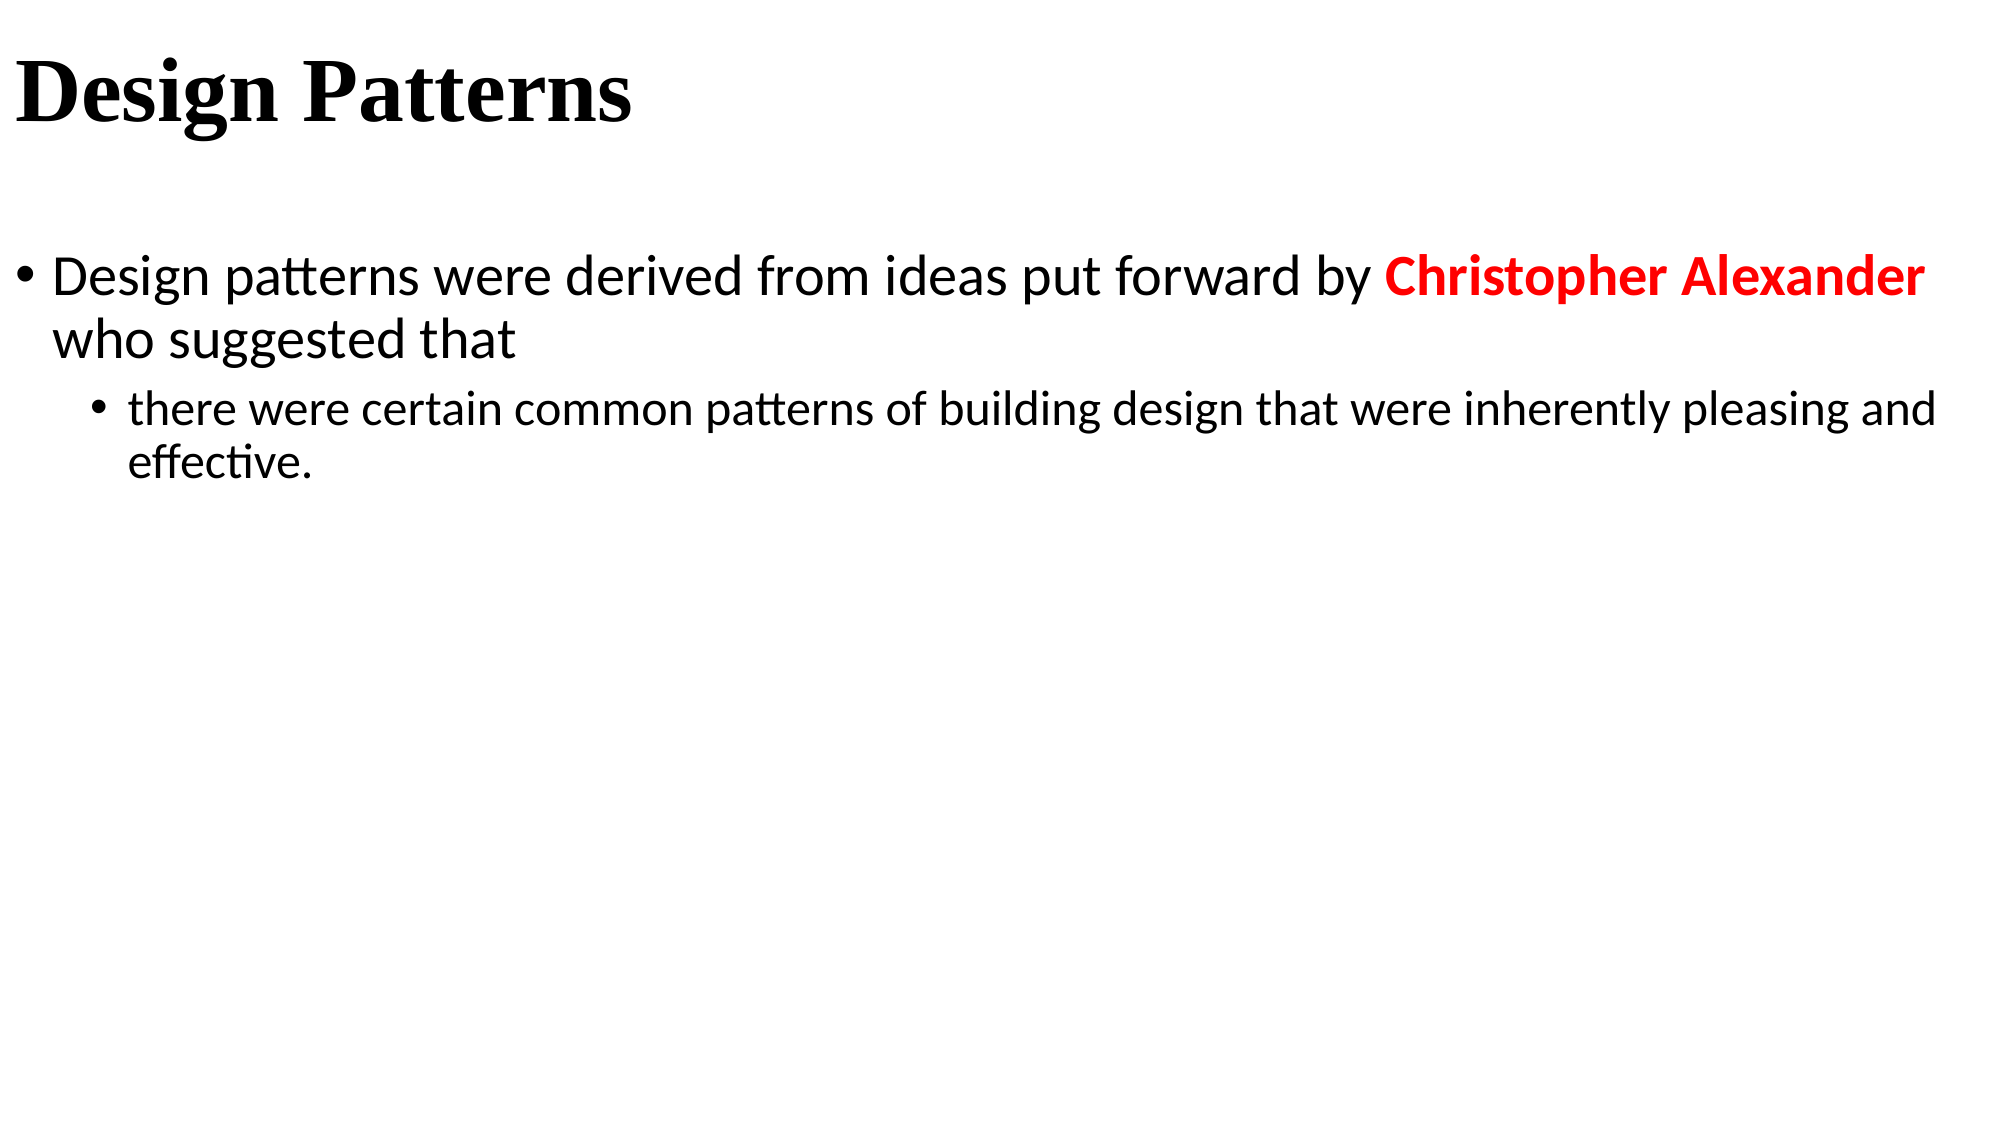

# Design Patterns
Design patterns were derived from ideas put forward by Christopher Alexander who suggested that
there were certain common patterns of building design that were inherently pleasing and effective.